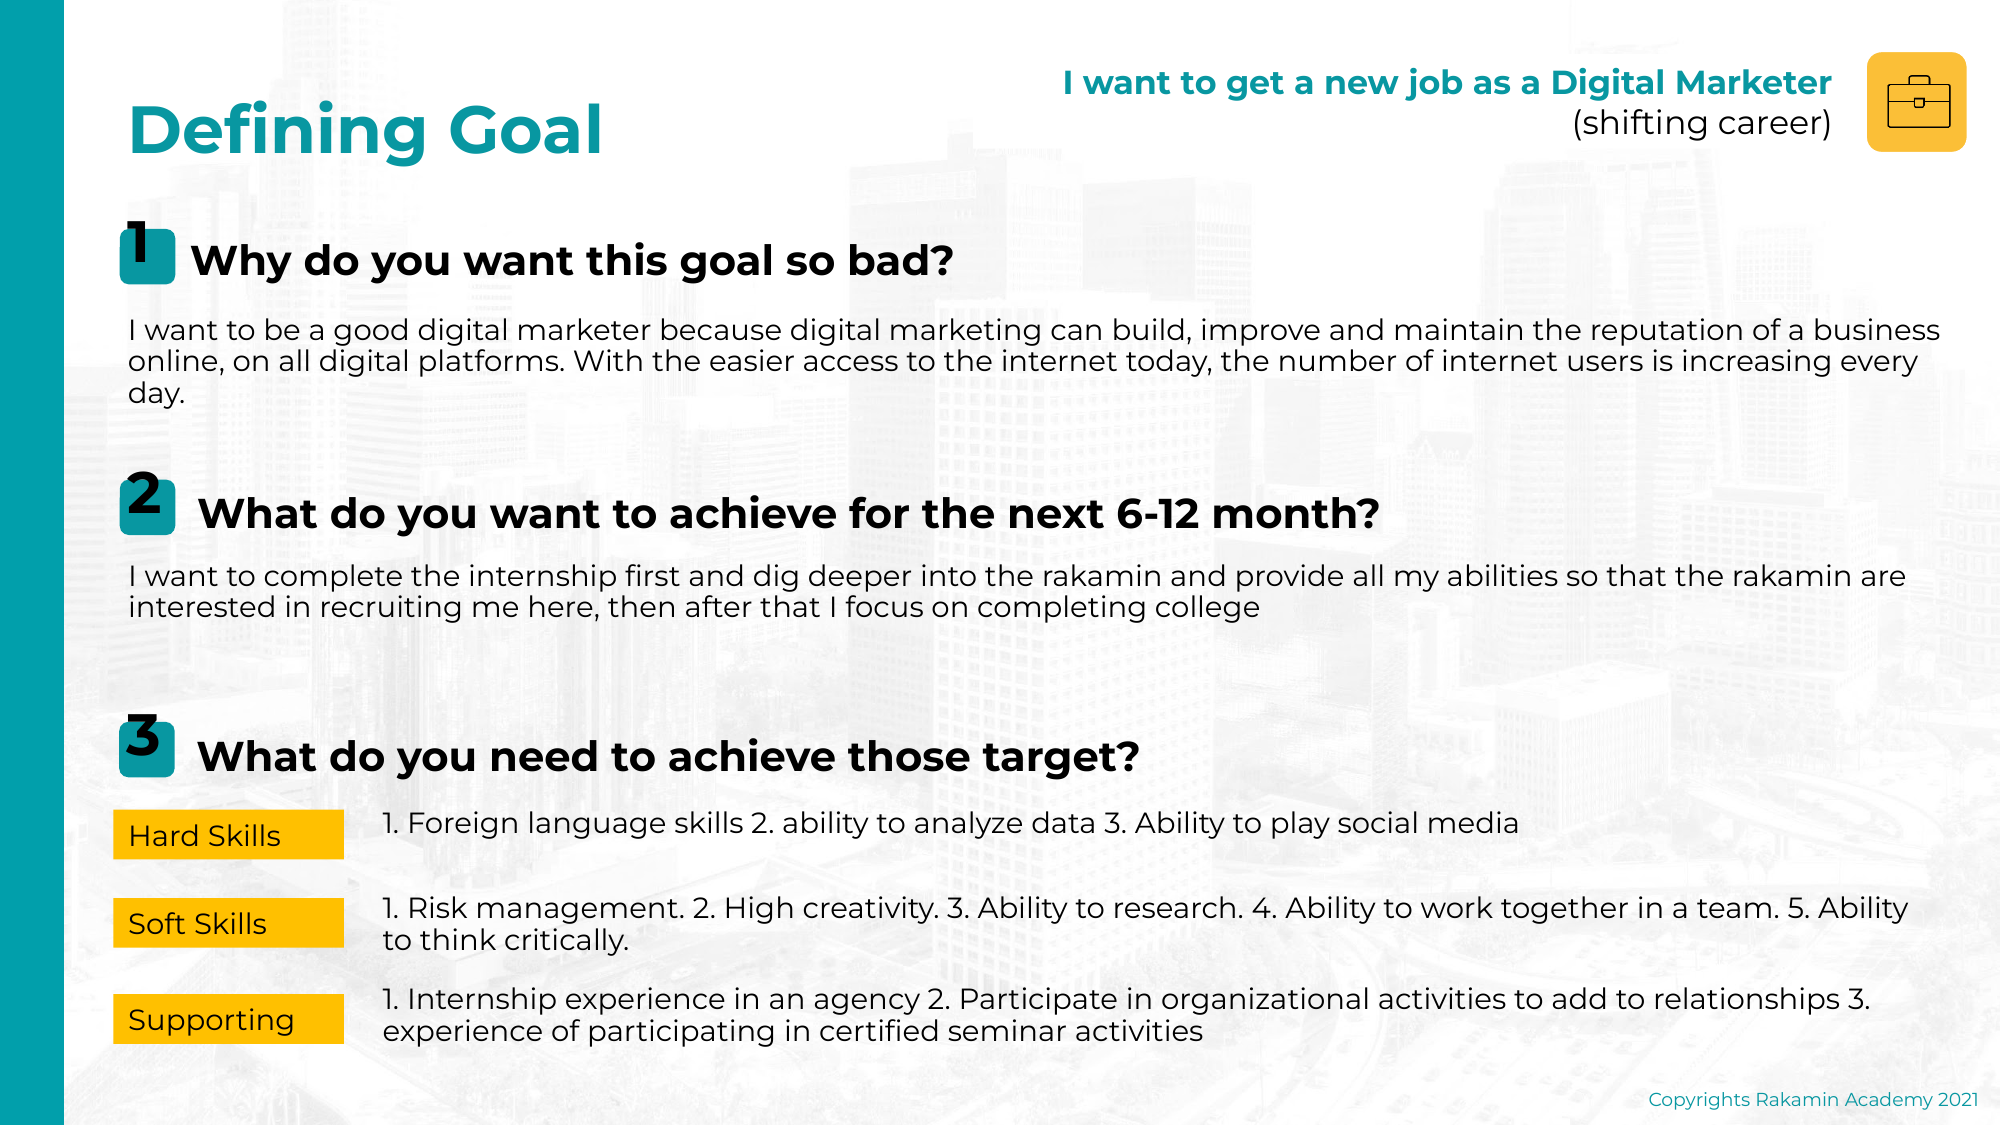

I want to be a good digital marketer because digital marketing can build, improve and maintain the reputation of a business online, on all digital platforms. With the easier access to the internet today, the number of internet users is increasing every day.
I want to complete the internship first and dig deeper into the rakamin and provide all my abilities so that the rakamin are interested in recruiting me here, then after that I focus on completing college
1. Foreign language skills 2. ability to analyze data 3. Ability to play social media
1. Risk management. 2. High creativity. 3. Ability to research. 4. Ability to work together in a team. 5. Ability to think critically.
1. Internship experience in an agency 2. Participate in organizational activities to add to relationships 3. experience of participating in certified seminar activities